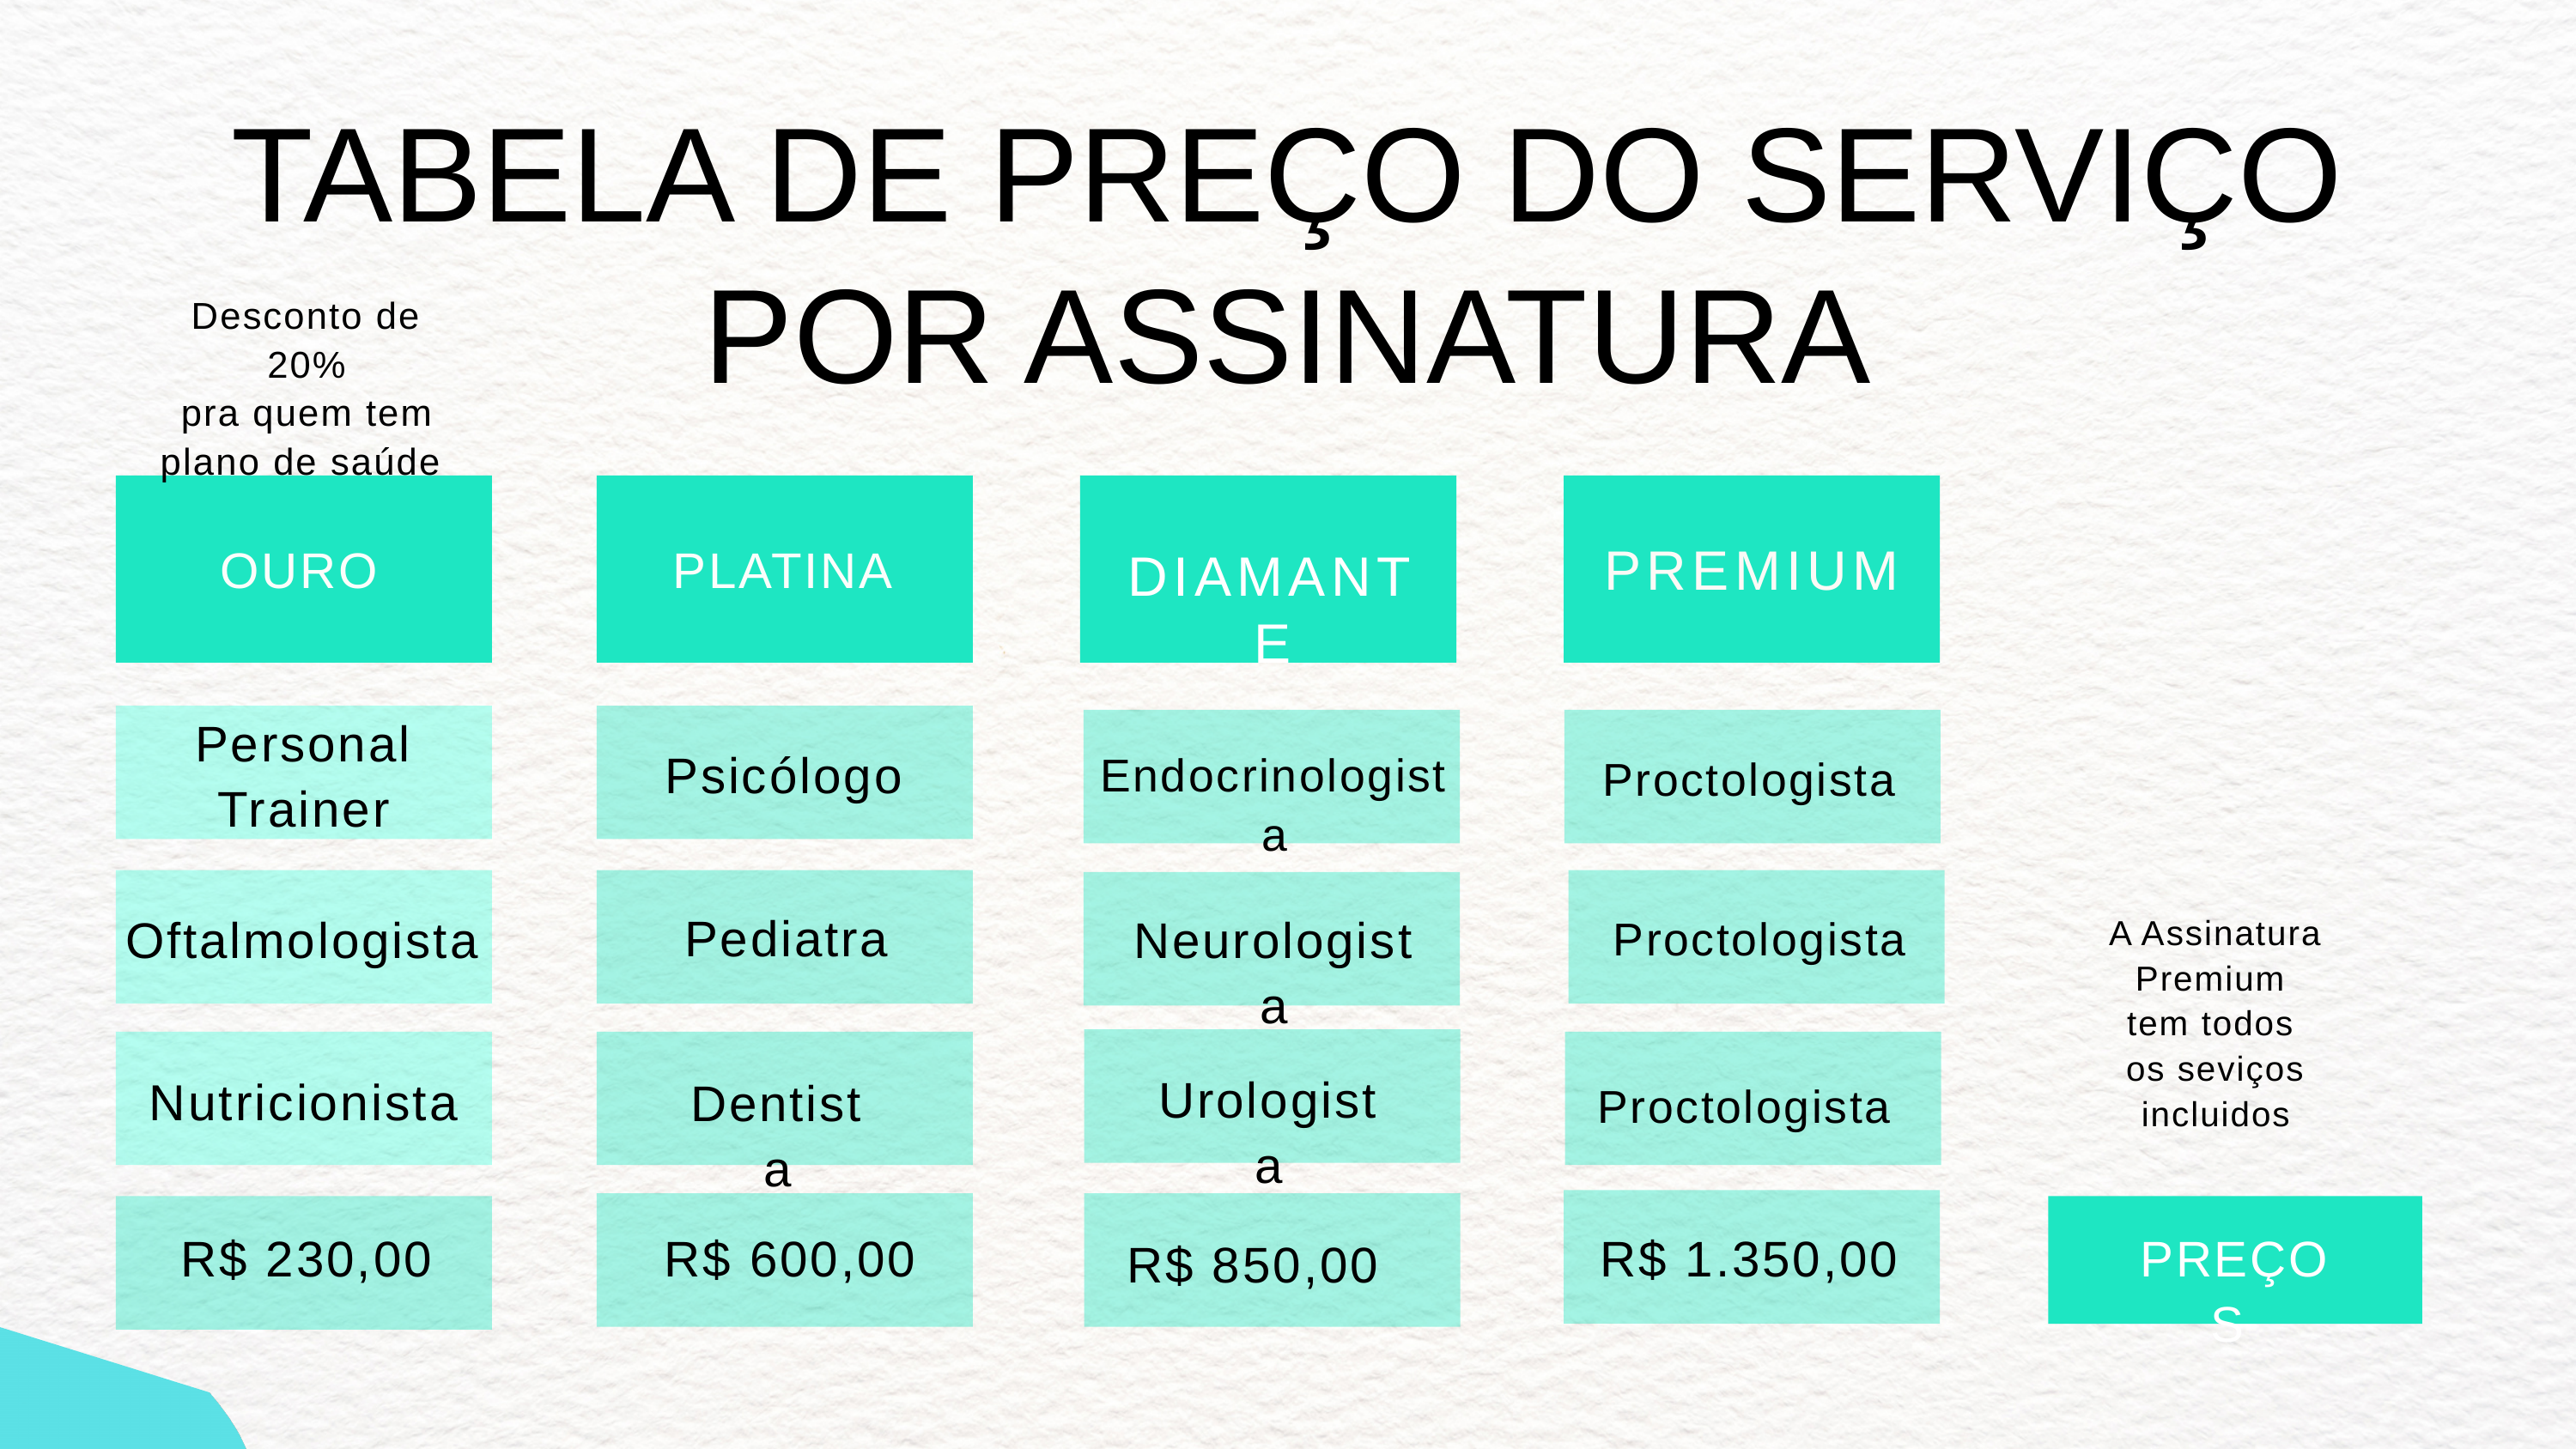

TABELA DE PREÇO DO SERVIÇO POR ASSINATURA
Desconto de 20%
 pra quem tem
plano de saúde

OURO
PLATINA
PREMIUM
DIAMANTE

Personal Trainer

Psicólogo
Endocrinologista
Proctologista

Pediatra
Neurologista
Oftalmologista
Proctologista

A Assinatura Premium
tem todos
os seviços incluidos

Urologista
Nutricionista
Dentista
Proctologista

R$ 230,00
R$ 1.350,00
R$ 600,00
PREÇOS
R$ 850,00